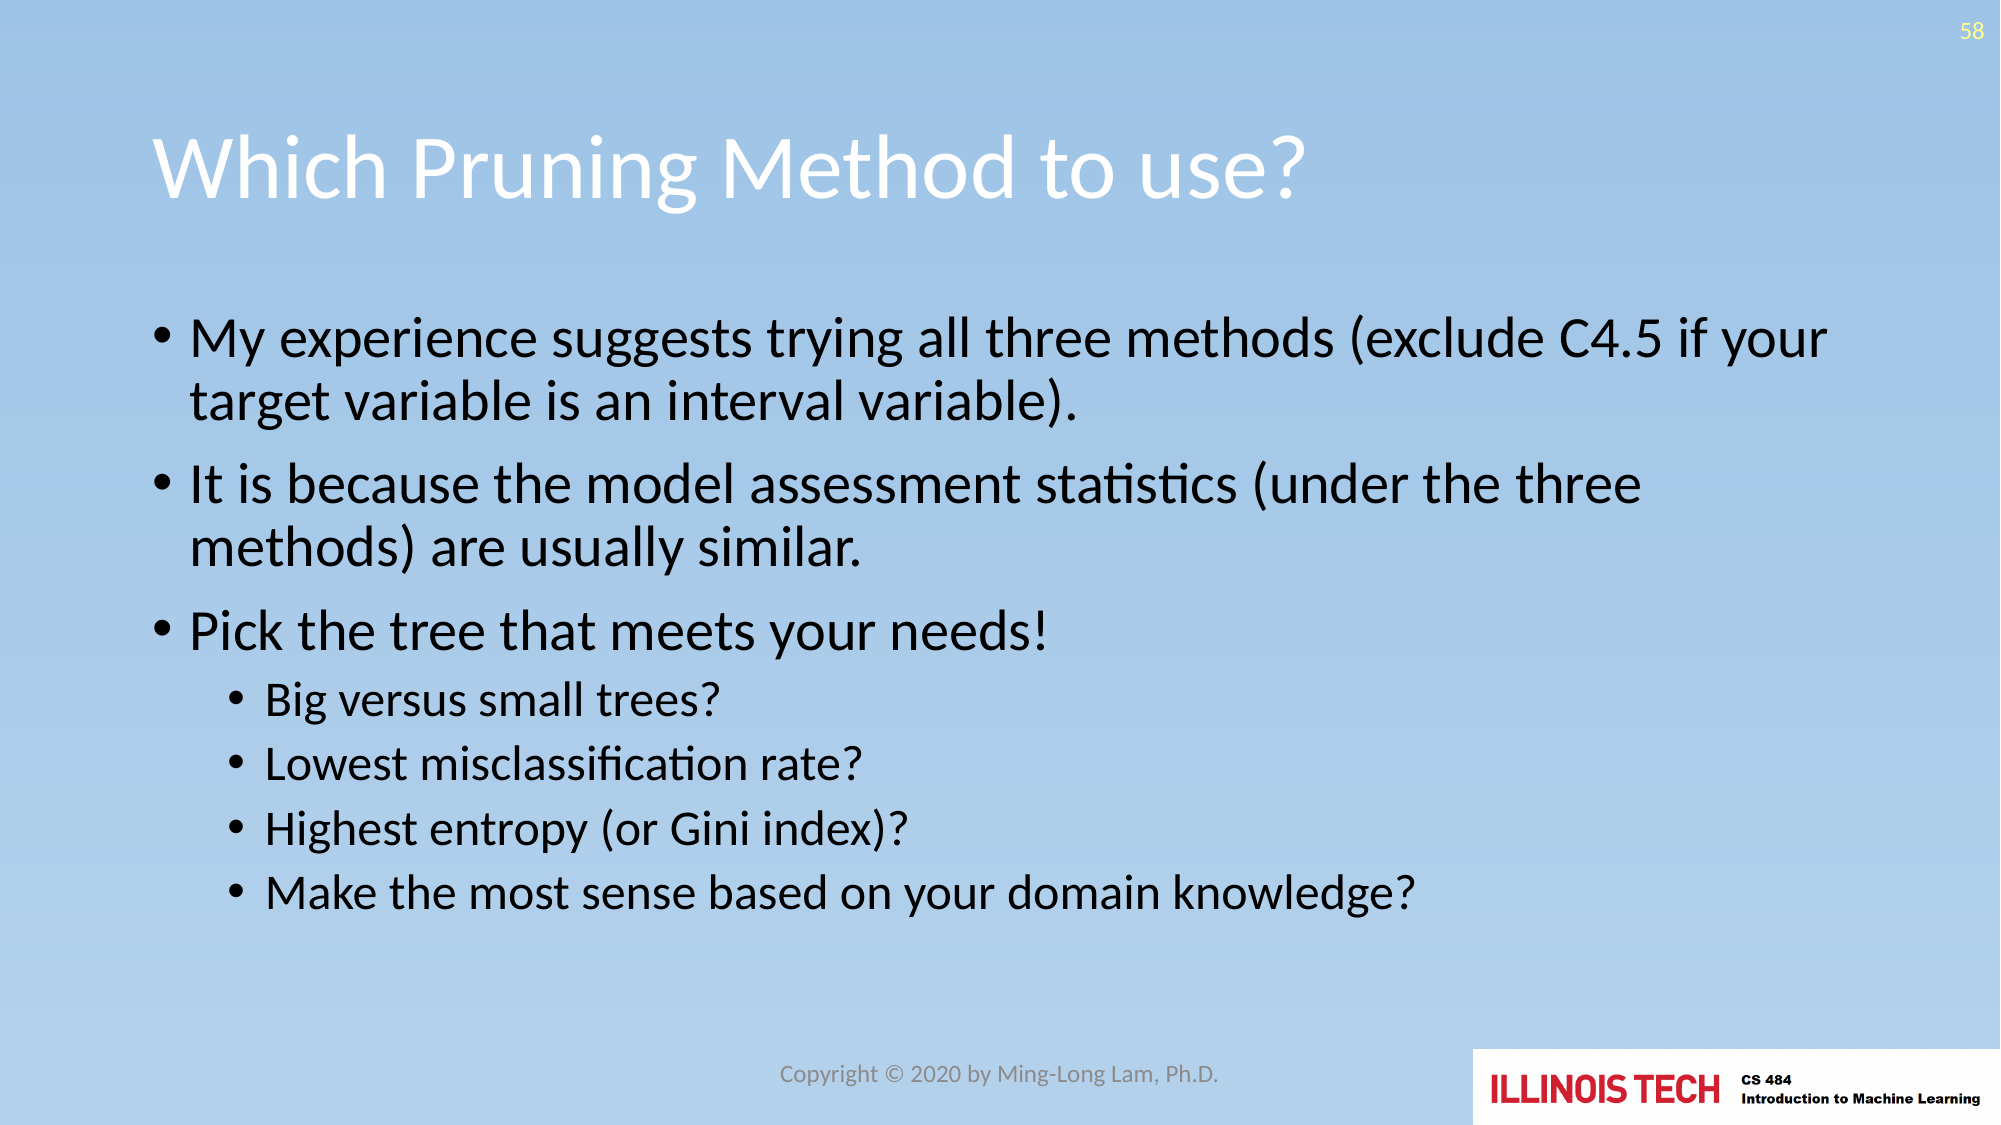

58
# Which Pruning Method to use?
My experience suggests trying all three methods (exclude C4.5 if your target variable is an interval variable).
It is because the model assessment statistics (under the three methods) are usually similar.
Pick the tree that meets your needs!
Big versus small trees?
Lowest misclassification rate?
Highest entropy (or Gini index)?
Make the most sense based on your domain knowledge?
Copyright © 2020 by Ming-Long Lam, Ph.D.